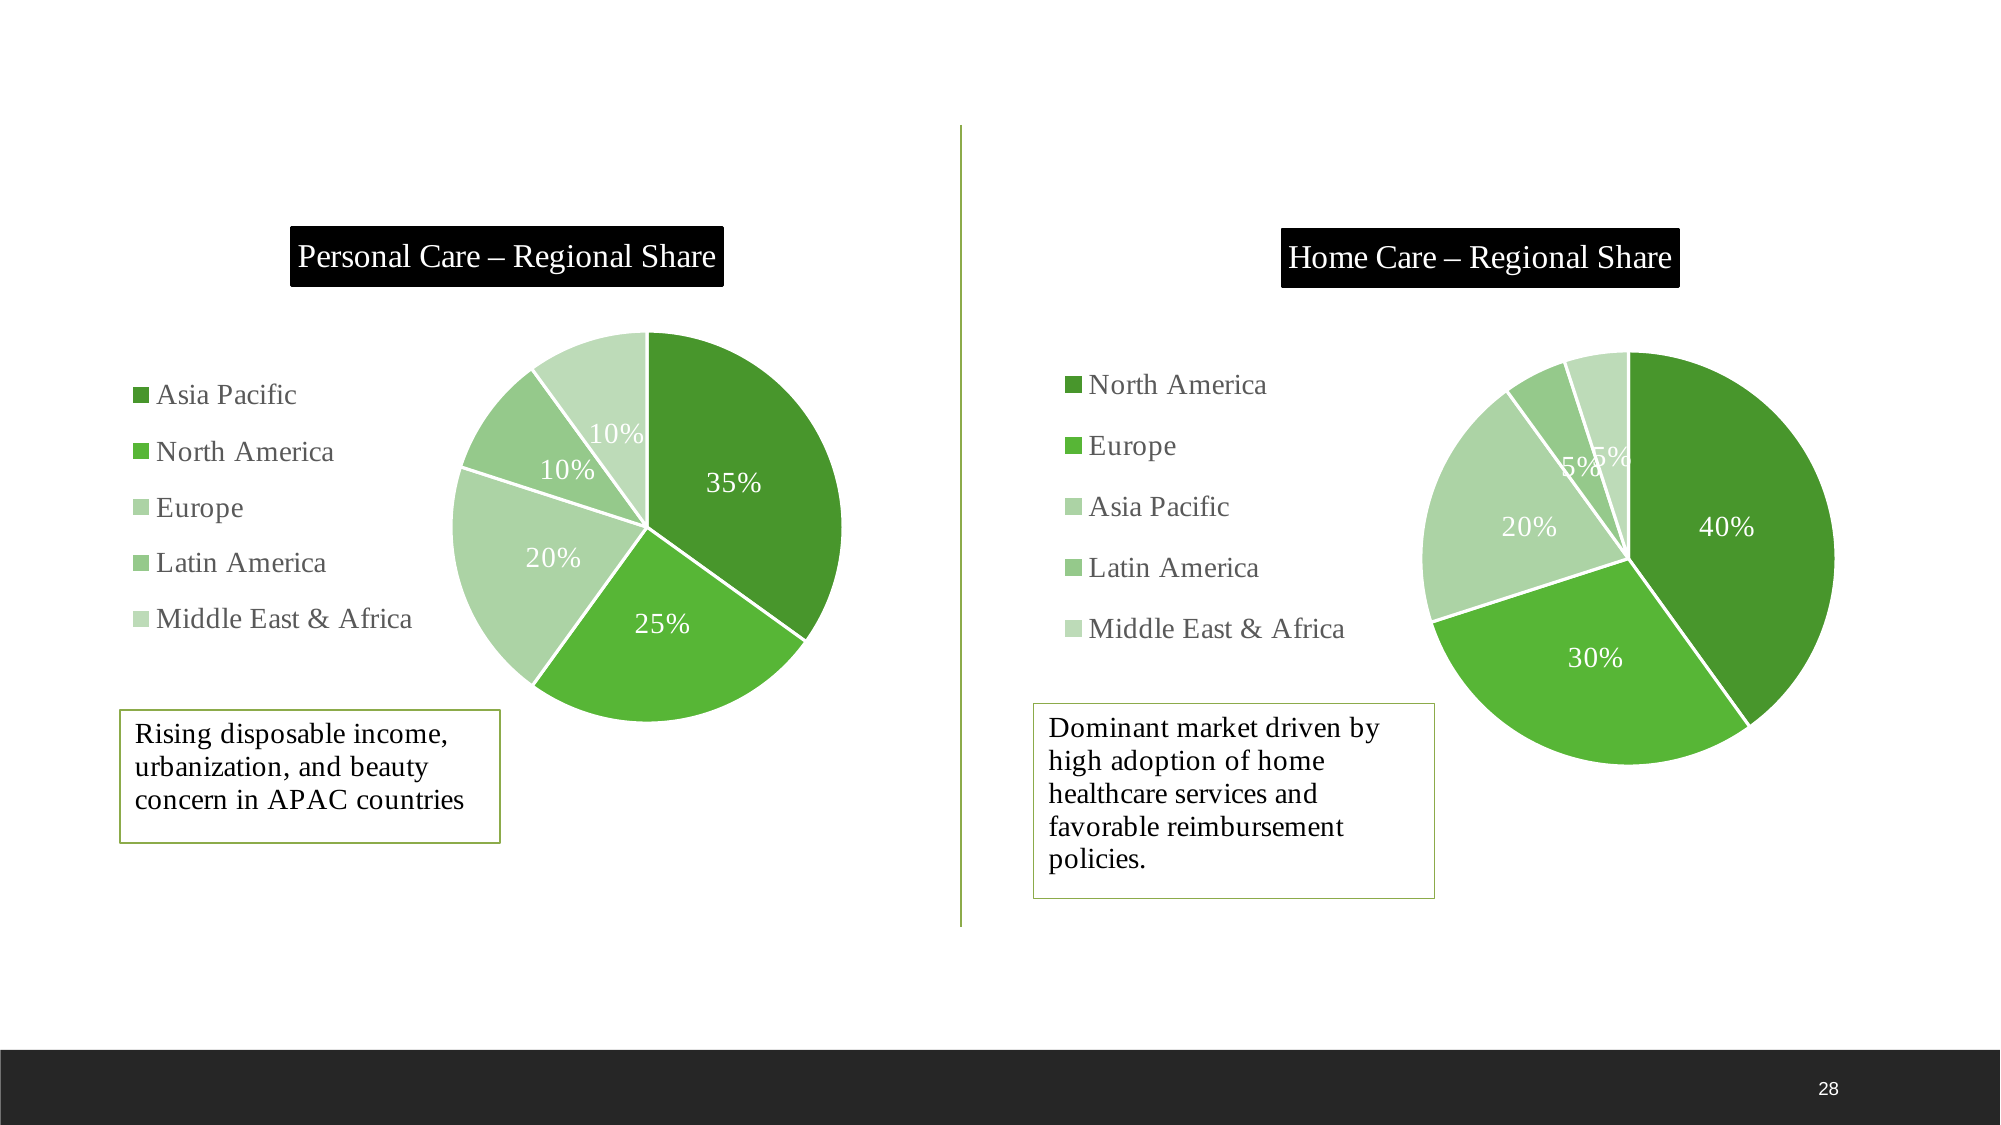

### Chart: Personal Care – Regional Share

| Category | Personal Care |
|---|---|
| Asia Pacific | 0.349 |
| North America | 0.25 |
| Europe | 0.2 |
| Latin America | 0.1 |
| Middle East & Africa | 0.1 |

### Chart: Home Care – Regional Share

| Category | Personal Care |
|---|---|
| North America | 0.401 |
| Europe | 0.3 |
| Asia Pacific | 0.2 |
| Latin America | 0.05 |
| Middle East & Africa | 0.05 |
28